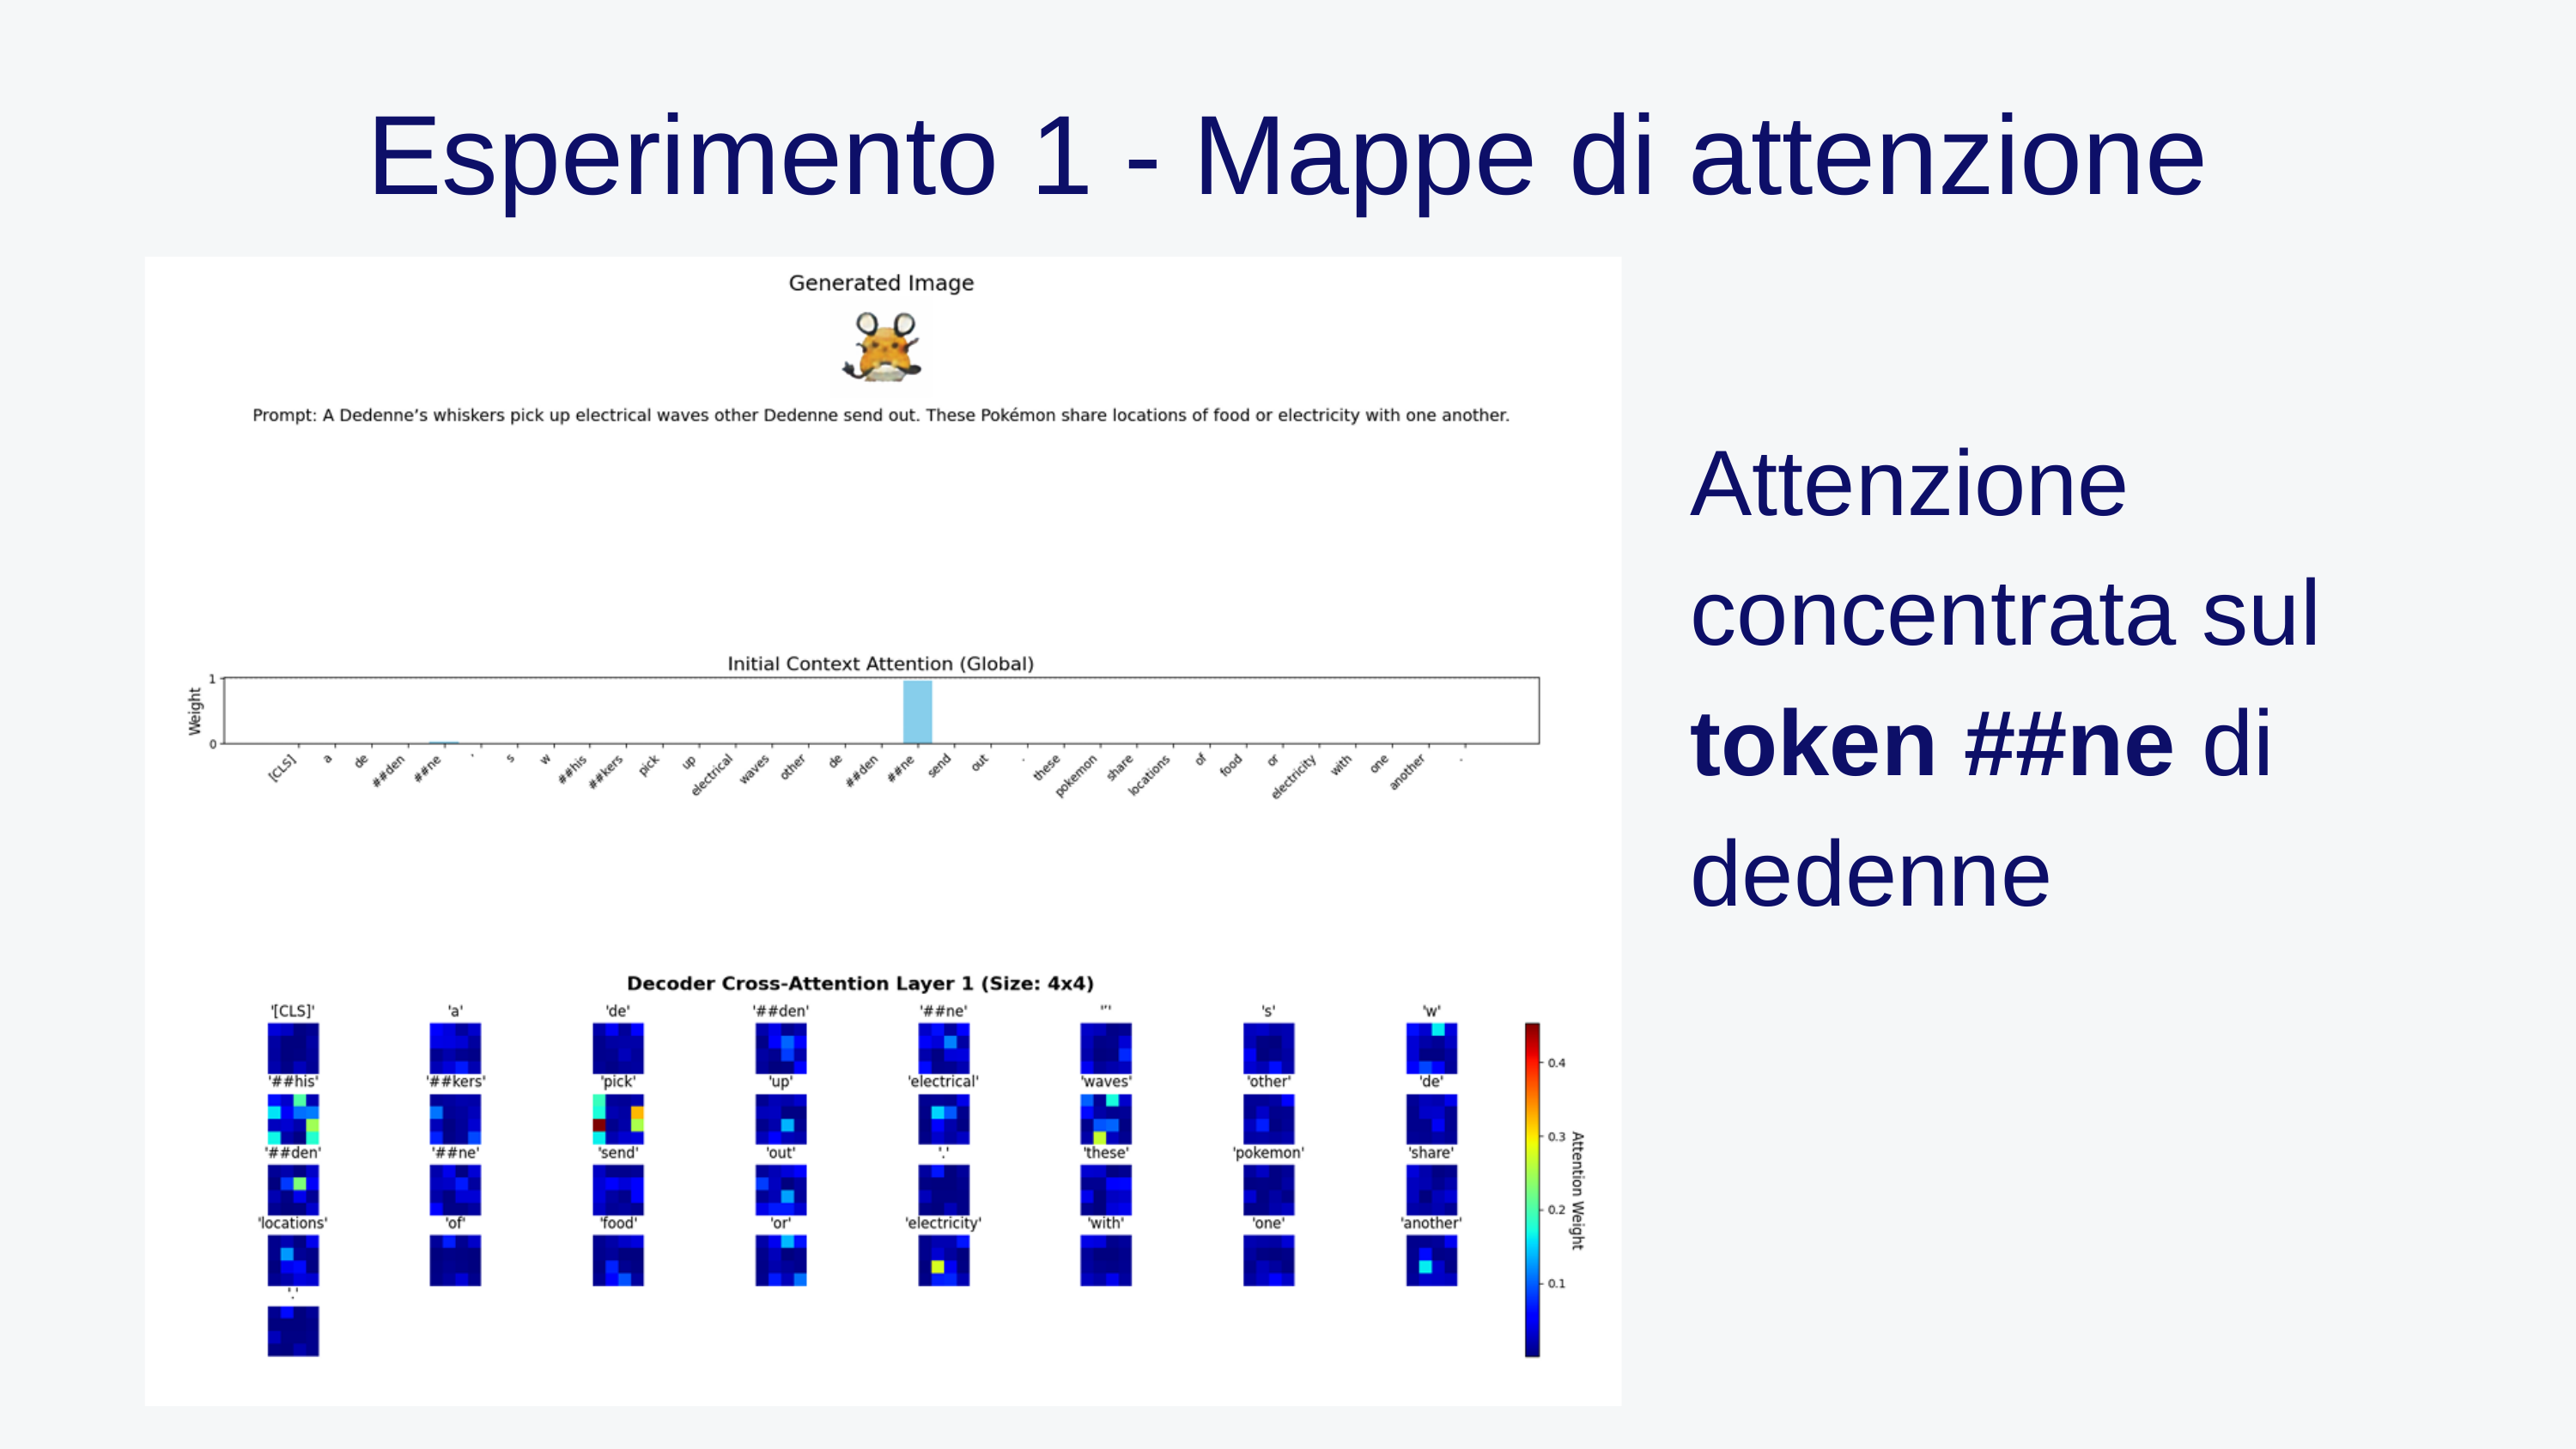

Esperimento 1 - Mappe di attenzione

Attenzione concentrata sul token ##ne di dedenne